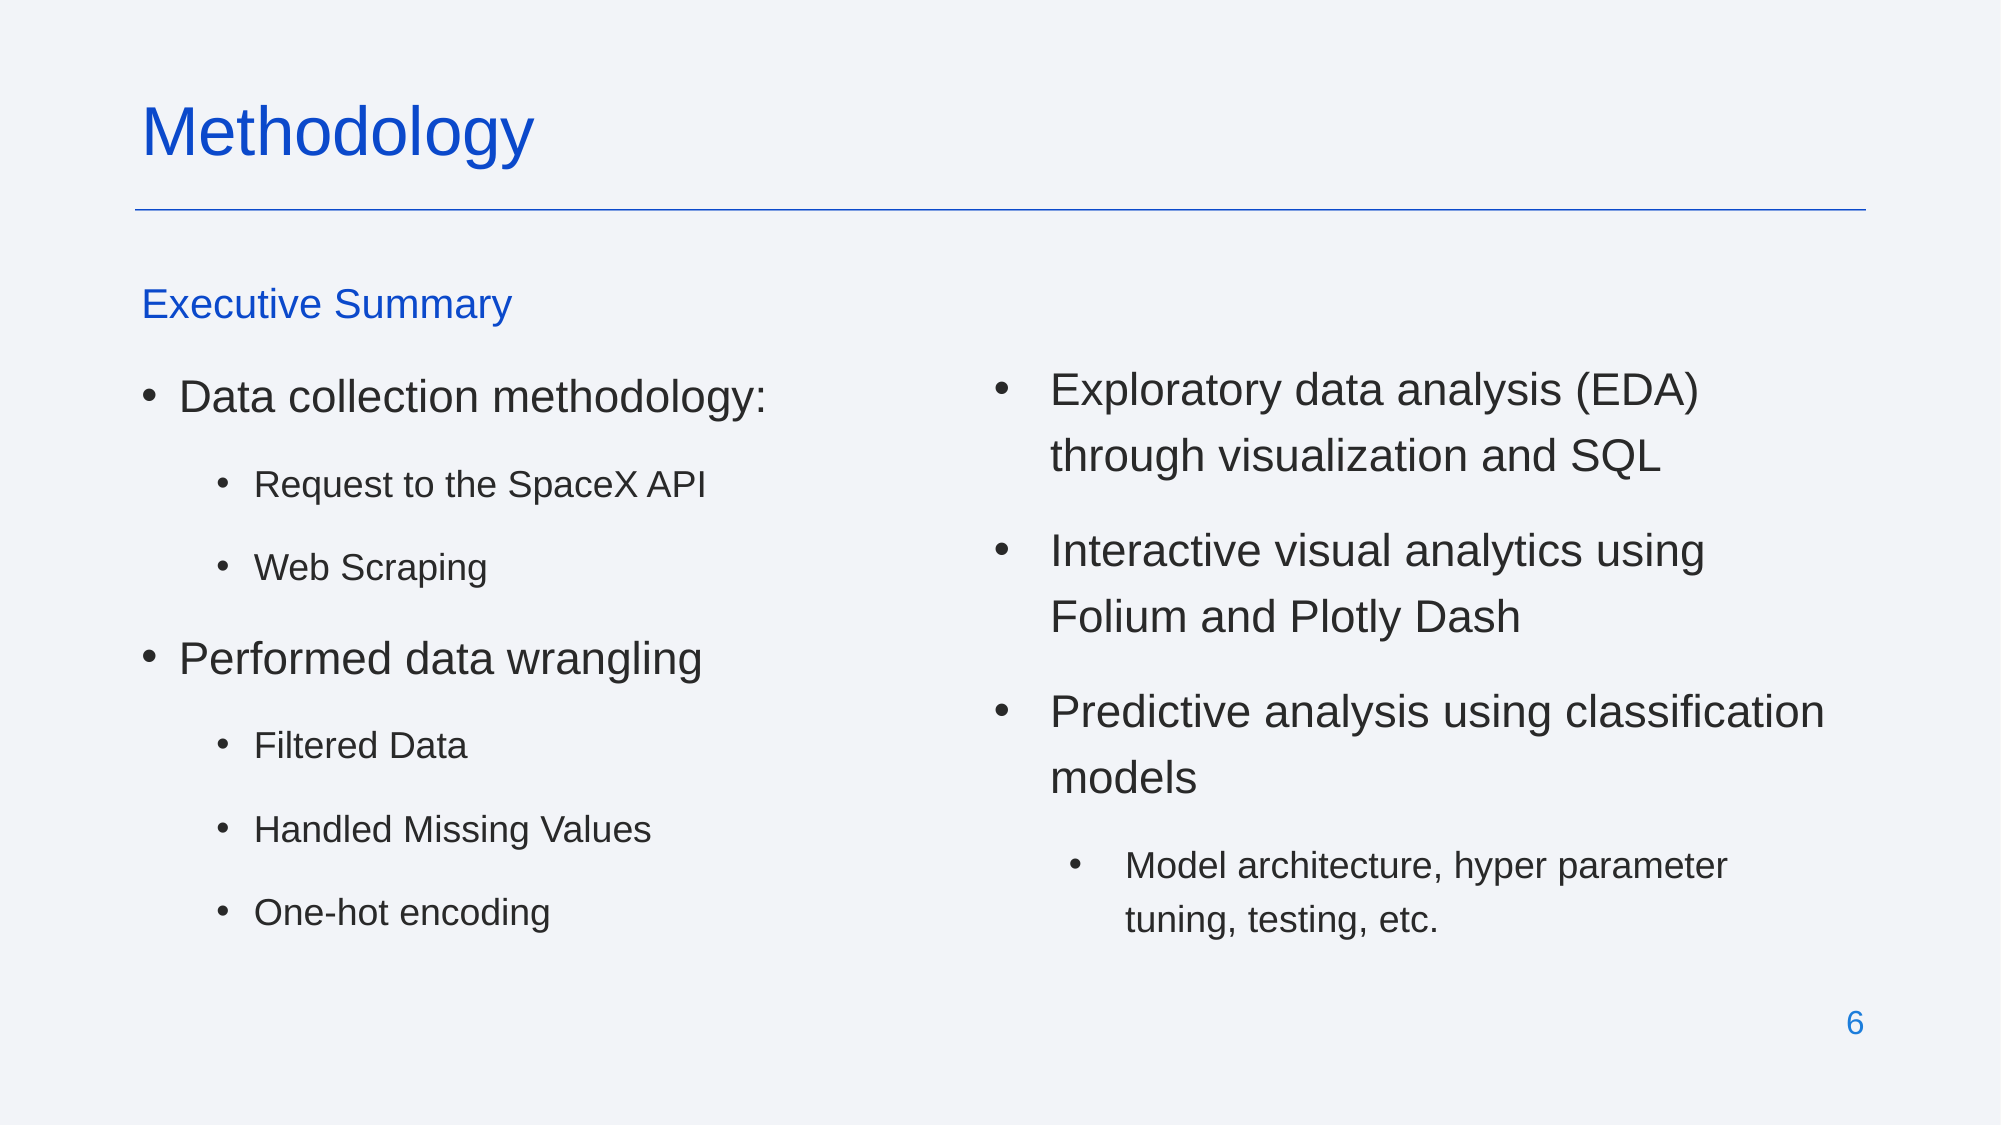

Methodology
Executive Summary
Data collection methodology:
Request to the SpaceX API
Web Scraping
Performed data wrangling
Filtered Data
Handled Missing Values
One-hot encoding

Exploratory data analysis (EDA) through visualization and SQL
Interactive visual analytics using Folium and Plotly Dash
Predictive analysis using classification models
Model architecture, hyper parameter tuning, testing, etc.

6